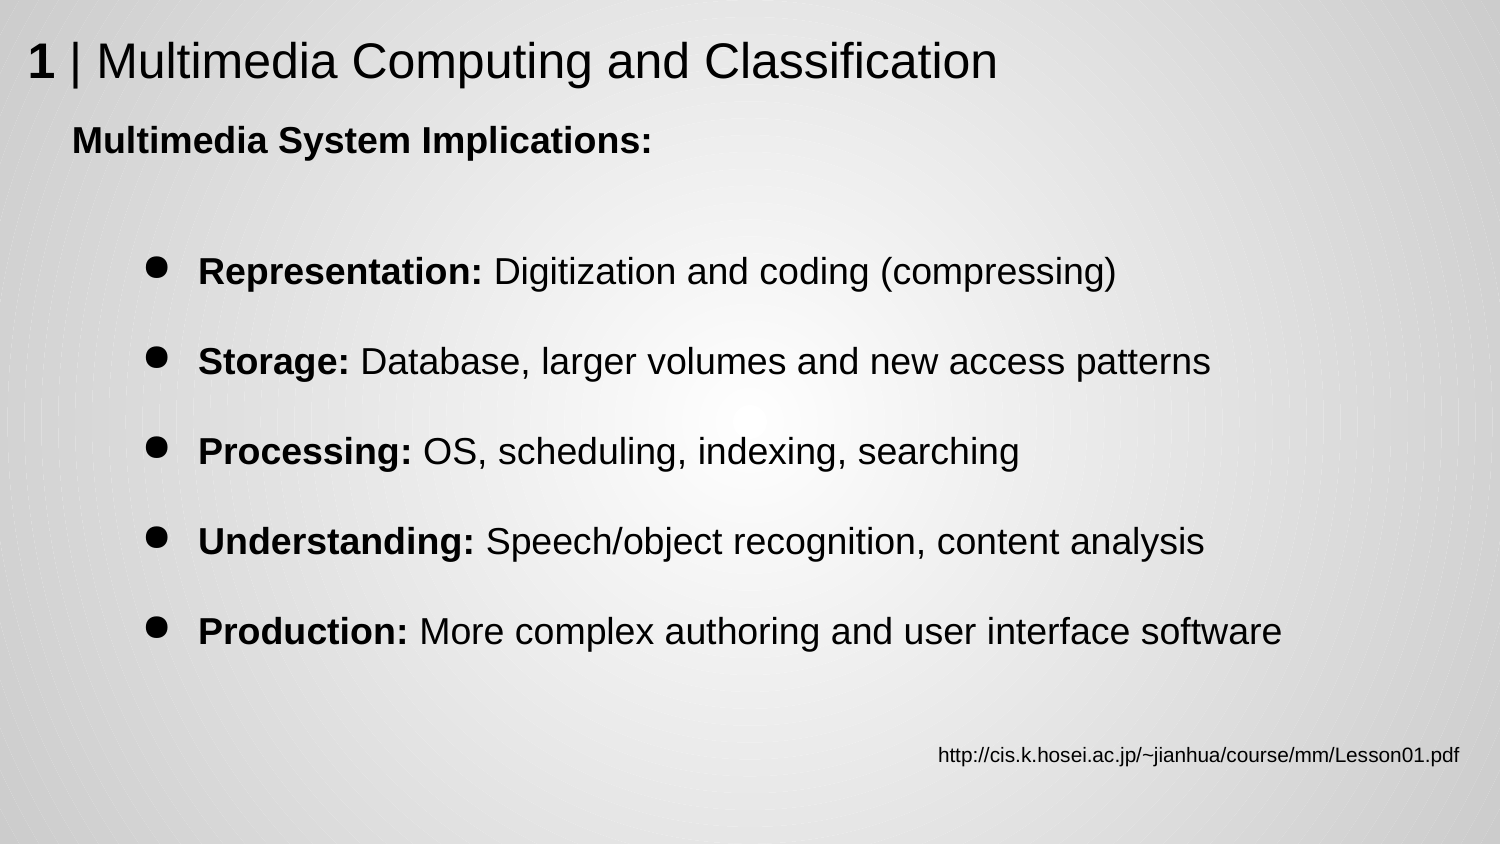

1 | Multimedia Computing and Classification
Multimedia System Implications:
Representation: Digitization and coding (compressing)

Storage: Database, larger volumes and new access patterns

Processing: OS, scheduling, indexing, searching

Understanding: Speech/object recognition, content analysis

Production: More complex authoring and user interface software

http://cis.k.hosei.ac.jp/~jianhua/course/mm/Lesson01.pdf